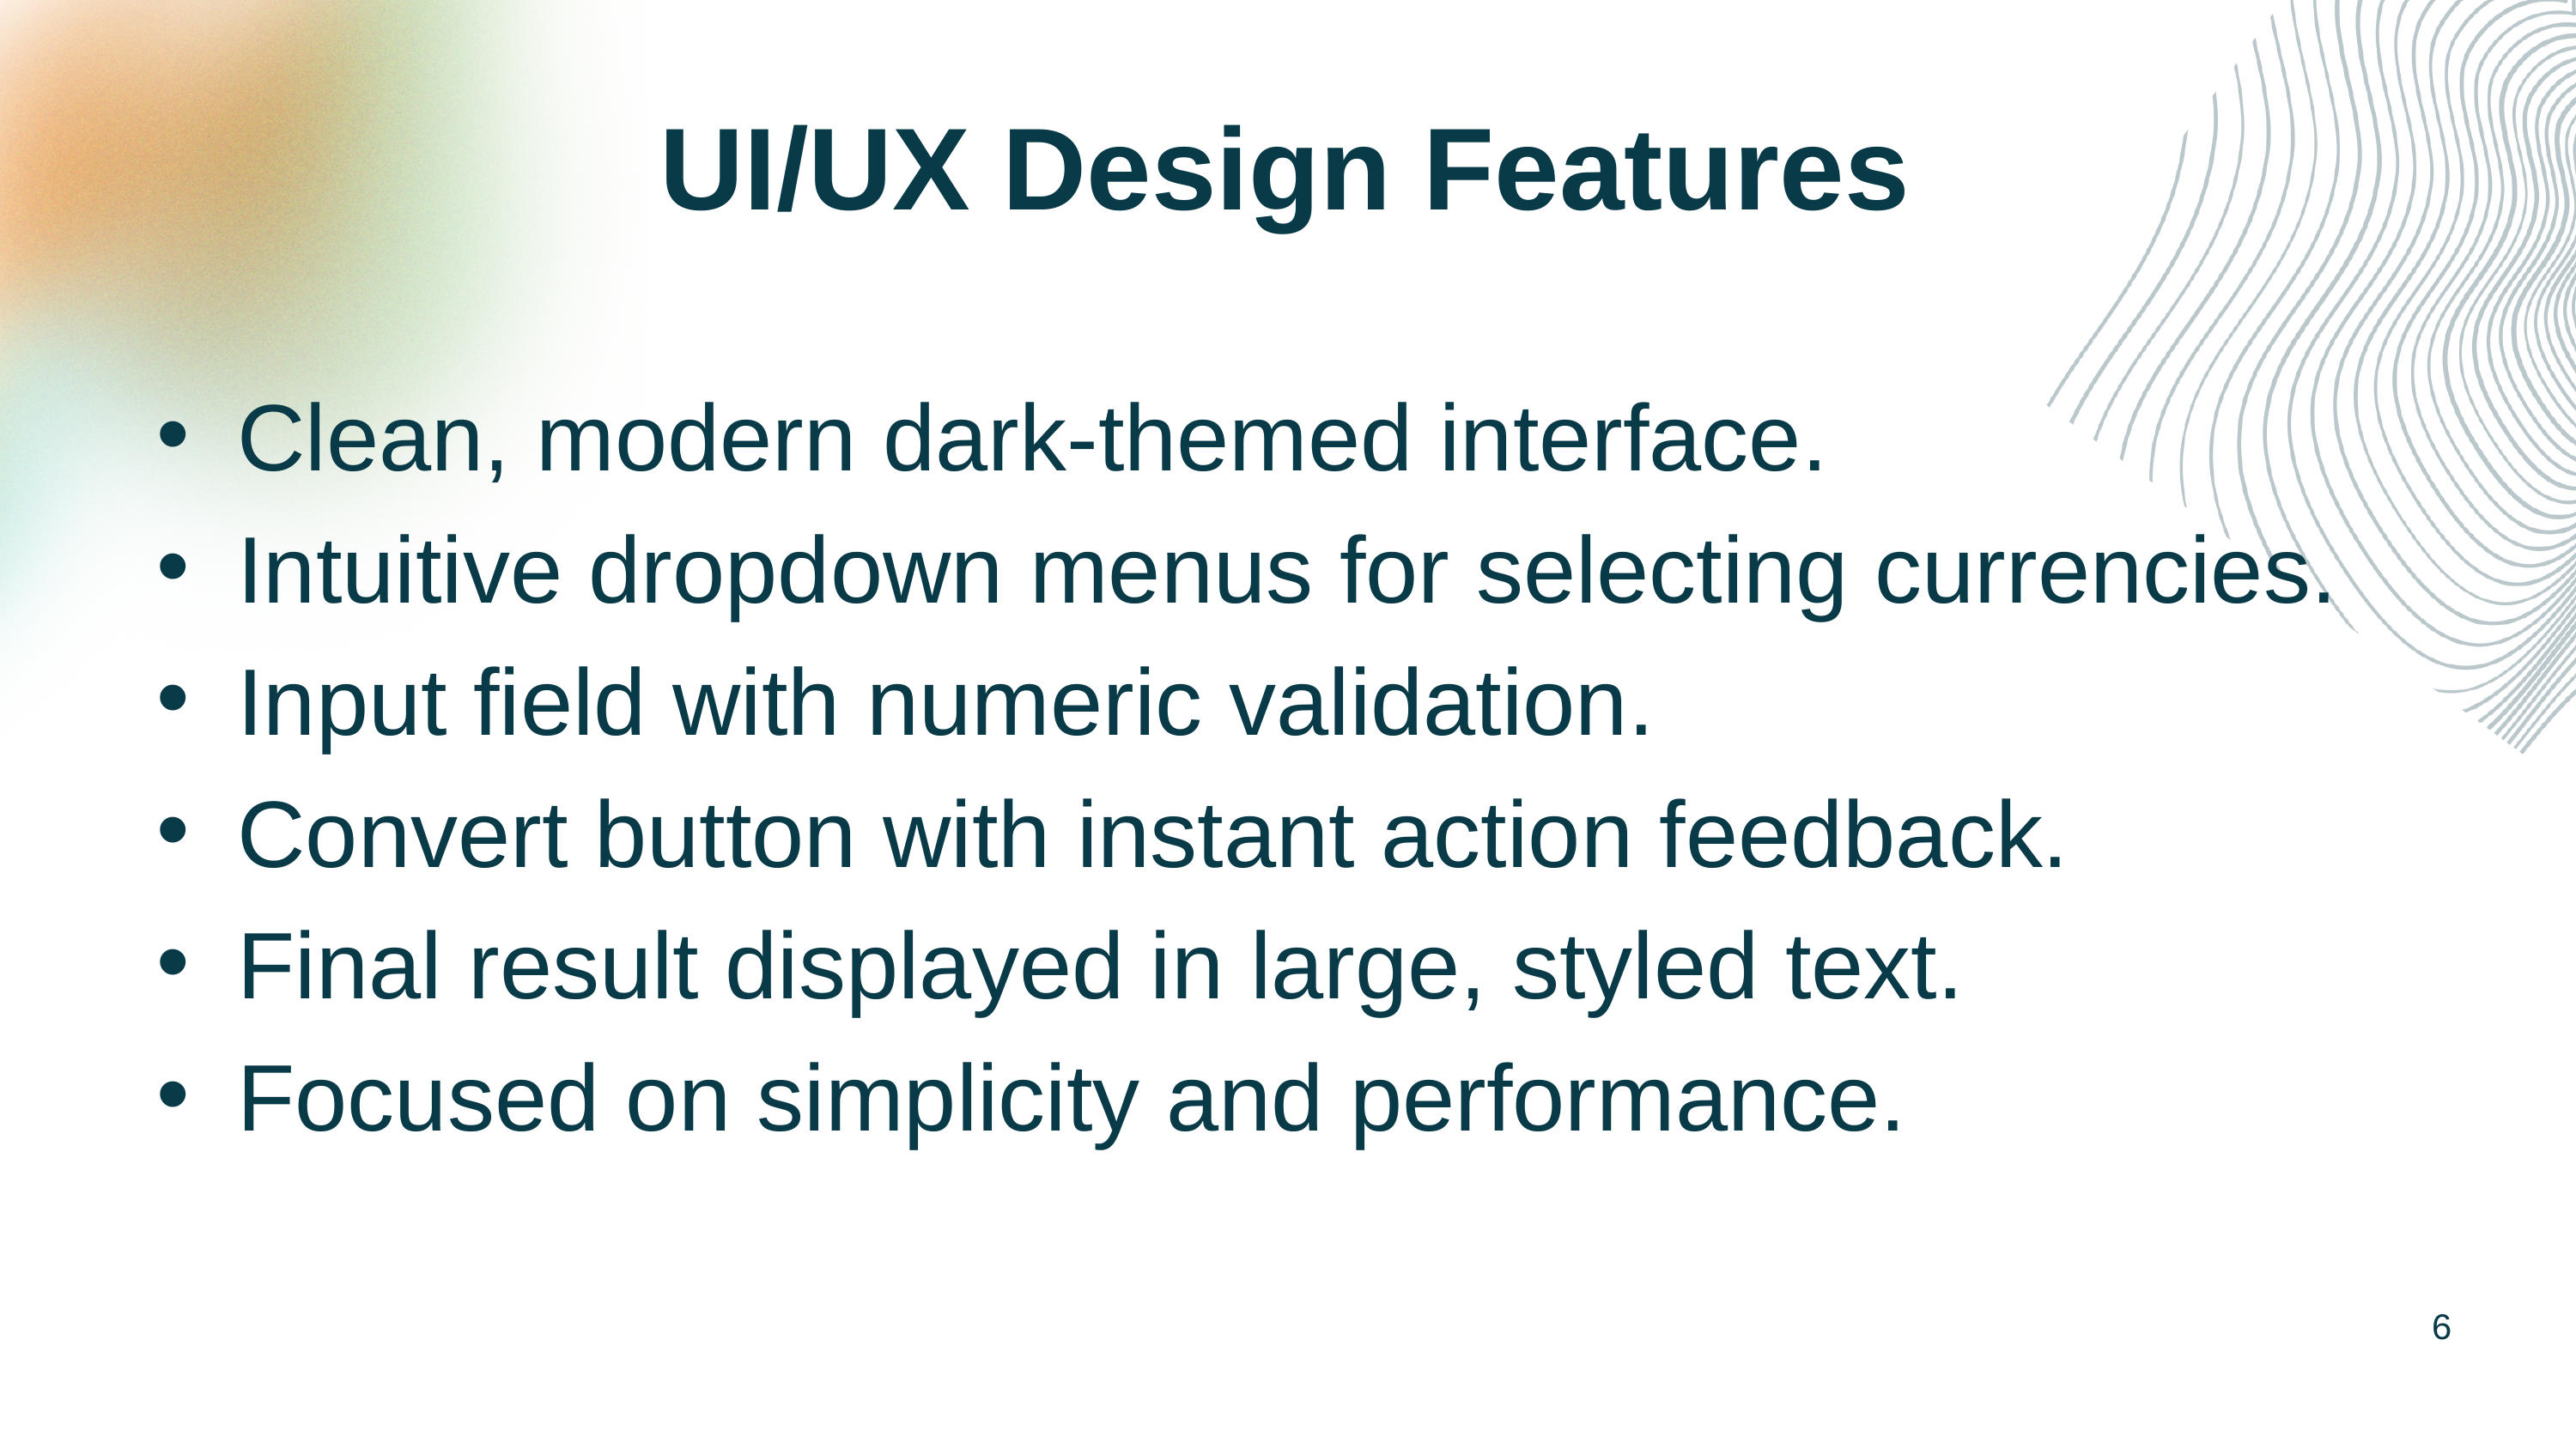

UI/UX Design Features
Clean, modern dark-themed interface.
Intuitive dropdown menus for selecting currencies.
Input field with numeric validation.
Convert button with instant action feedback.
Final result displayed in large, styled text.
Focused on simplicity and performance.

6